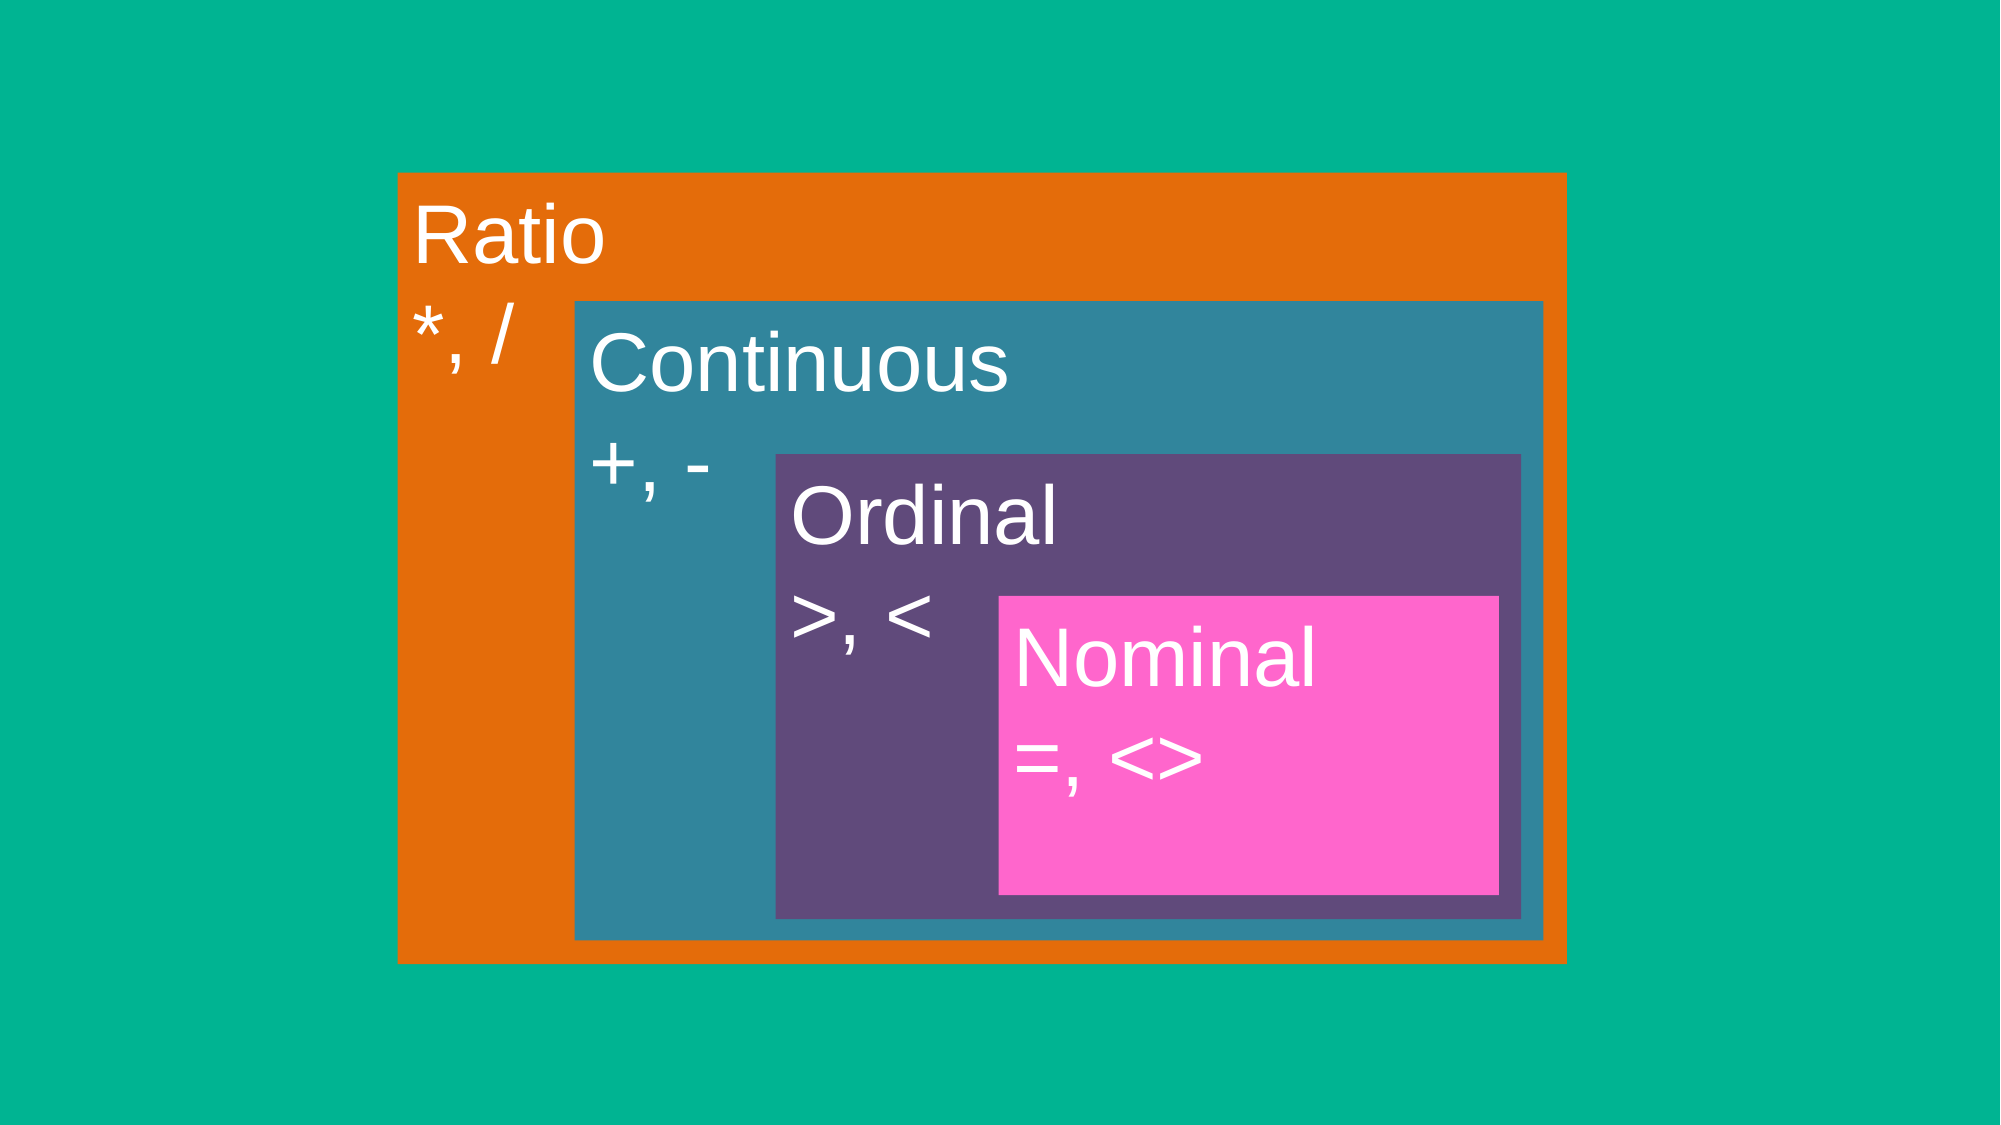

Ratio
*, /
Continuous
+, -
Ordinal
>, <
Nominal
=, <>